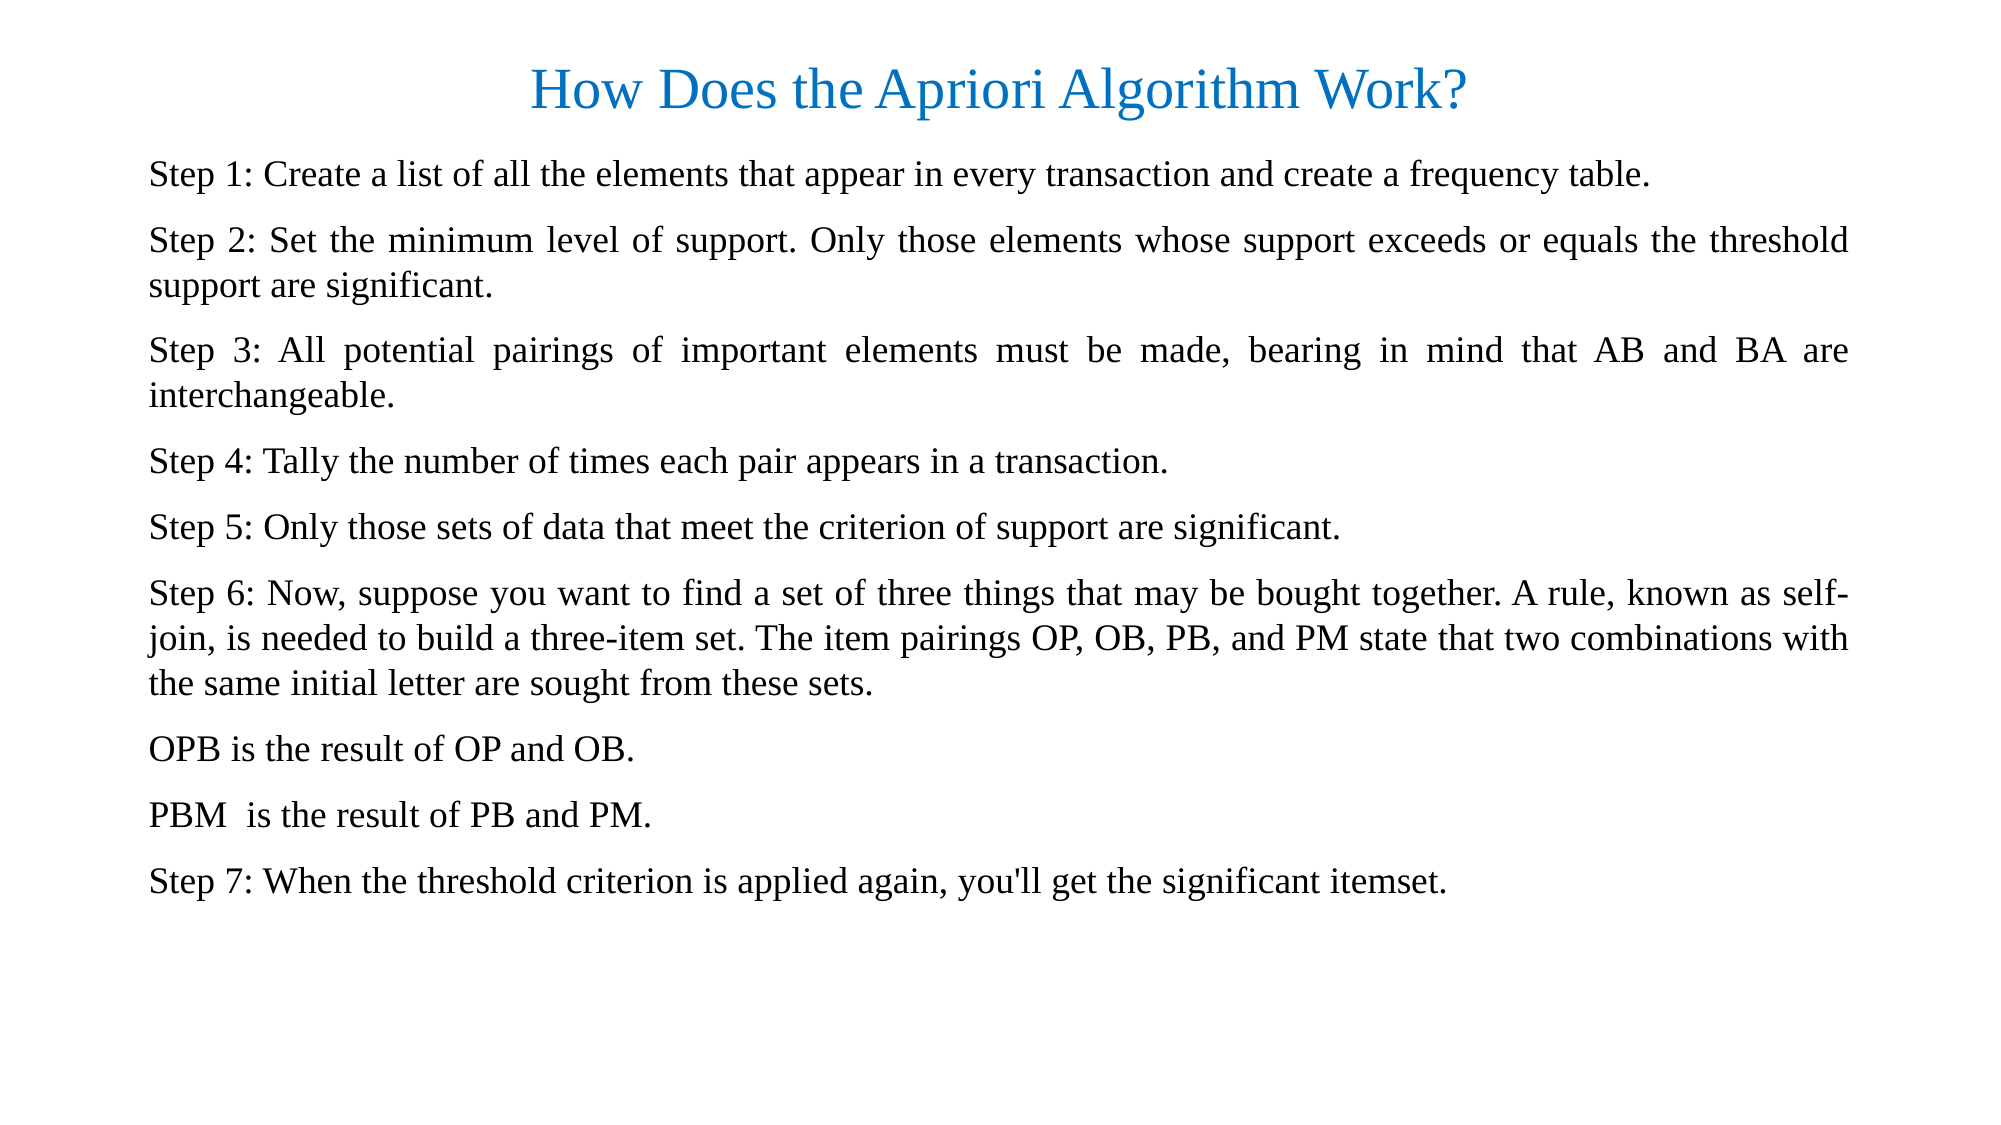

# How Does the Apriori Algorithm Work?
Step 1: Create a list of all the elements that appear in every transaction and create a frequency table.
Step 2: Set the minimum level of support. Only those elements whose support exceeds or equals the threshold support are significant.
Step 3: All potential pairings of important elements must be made, bearing in mind that AB and BA are interchangeable.
Step 4: Tally the number of times each pair appears in a transaction.
Step 5: Only those sets of data that meet the criterion of support are significant.
Step 6: Now, suppose you want to find a set of three things that may be bought together. A rule, known as self-join, is needed to build a three-item set. The item pairings OP, OB, PB, and PM state that two combinations with the same initial letter are sought from these sets.
OPB is the result of OP and OB.
PBM  is the result of PB and PM.
Step 7: When the threshold criterion is applied again, you'll get the significant itemset.